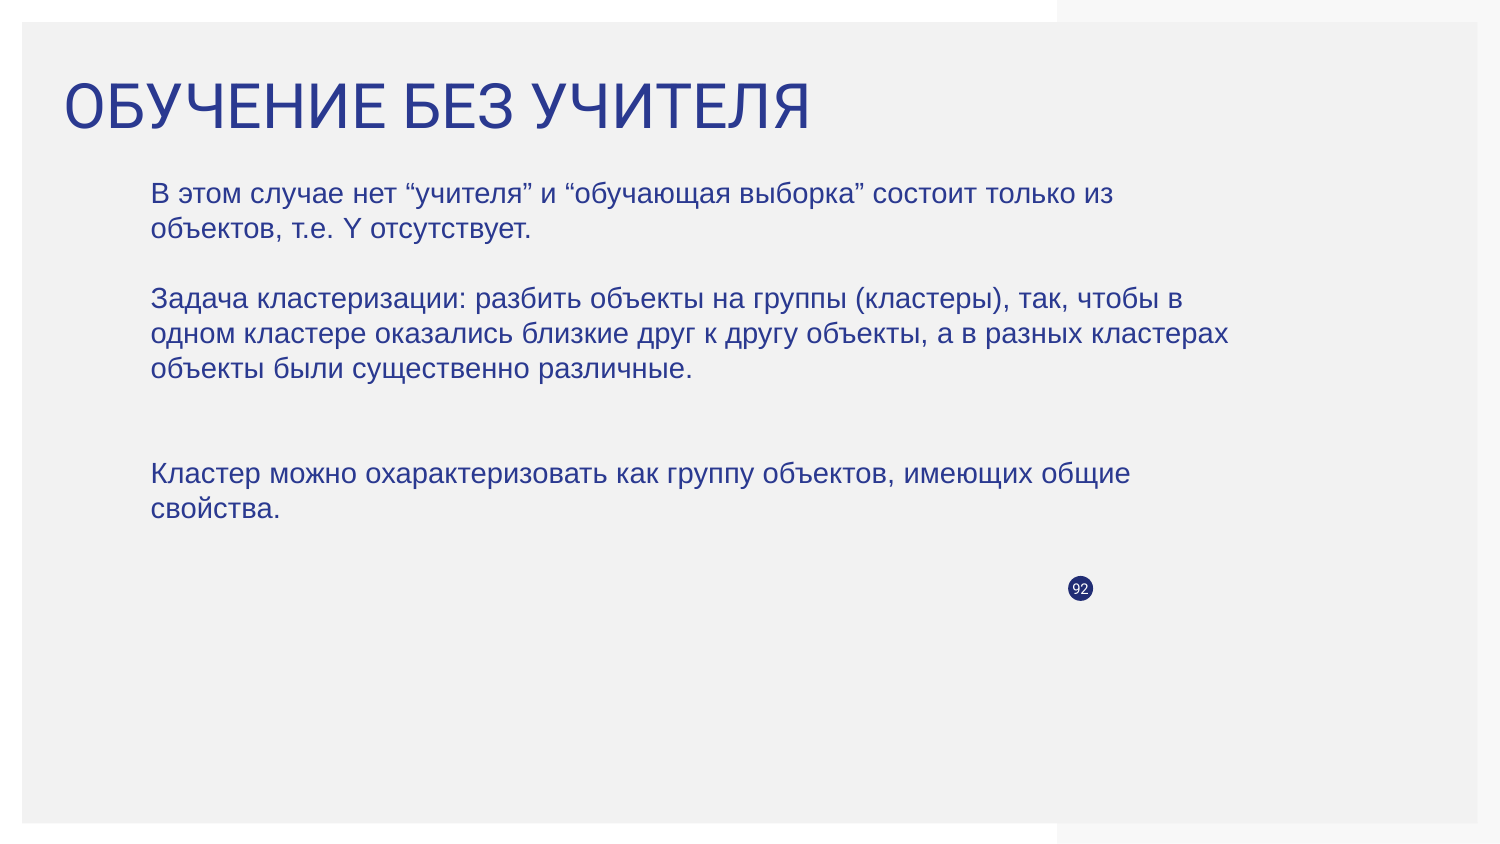

# ОБУЧЕНИЕ БЕЗ УЧИТЕЛЯ
В этом случае нет “учителя” и “обучающая выборка” состоит только из объектов, т.е. Y отсутствует.

Задача кластеризации: разбить объекты на группы (кластеры), так, чтобы в одном кластере оказались близкие друг к другу объекты, а в разных кластерах объекты были существенно различные.

Кластер можно охарактеризовать как группу объектов, имеющих общие свойства.
92